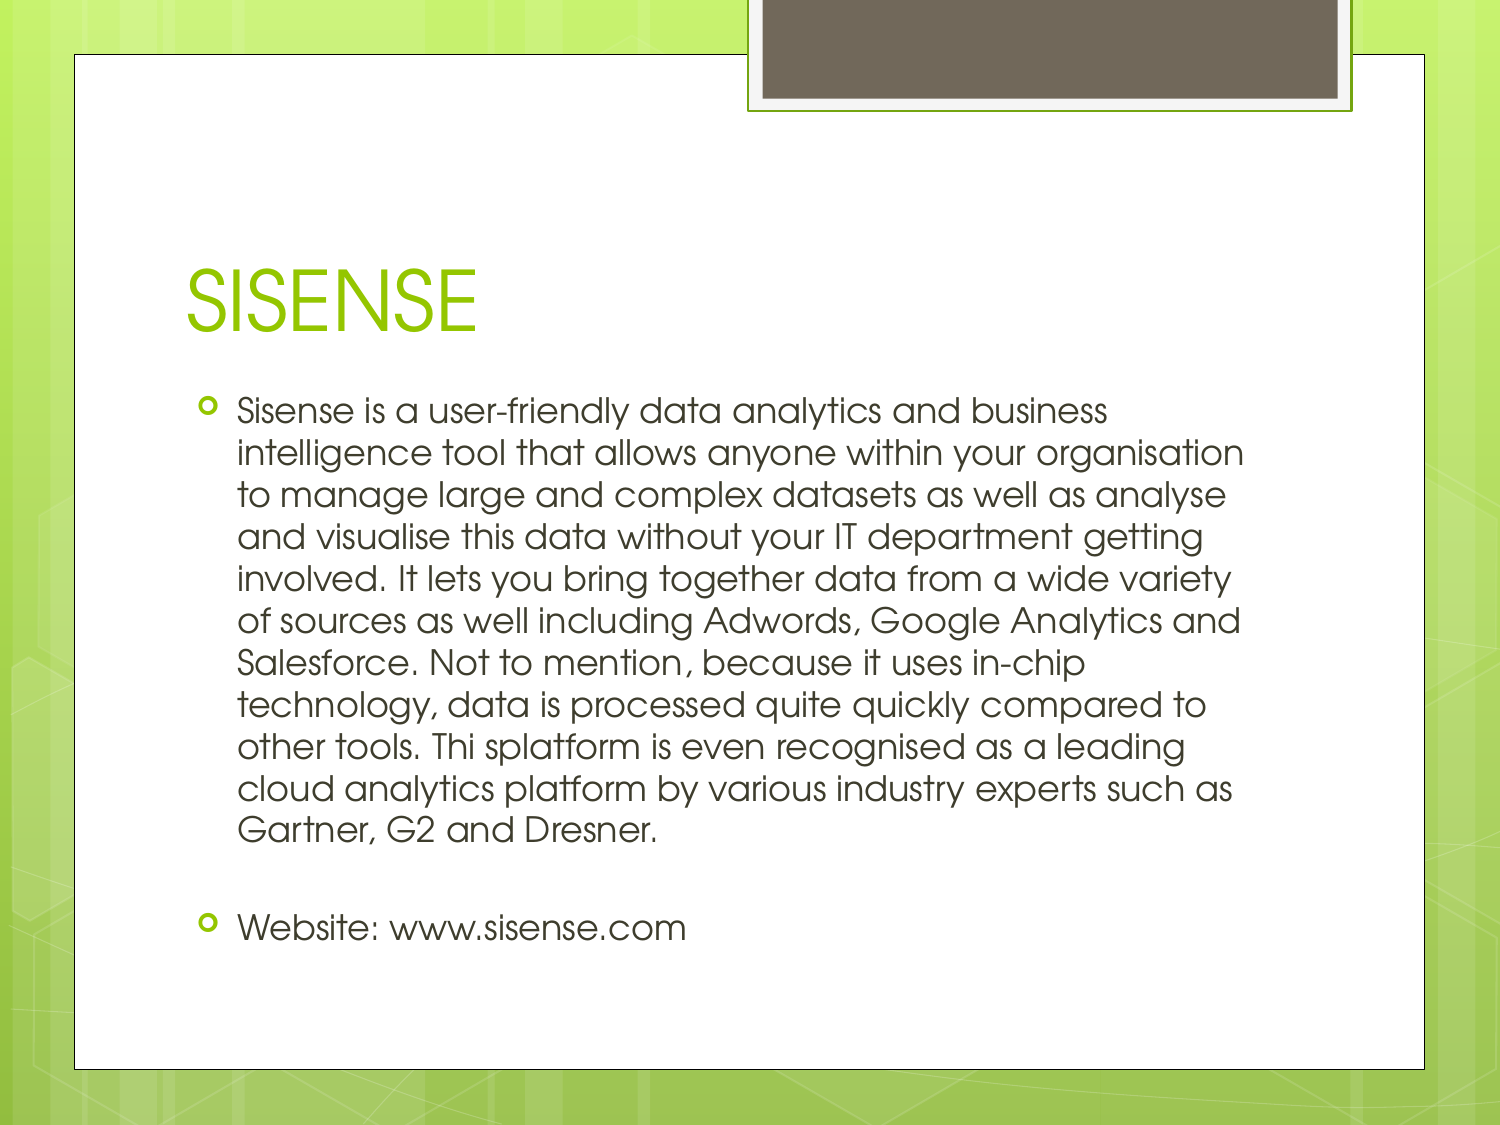

# SISENSE
Sisense is a user-friendly data analytics and business intelligence tool that allows anyone within your organisation to manage large and complex datasets as well as analyse and visualise this data without your IT department getting involved. It lets you bring together data from a wide variety of sources as well including Adwords, Google Analytics and Salesforce. Not to mention, because it uses in-chip technology, data is processed quite quickly compared to other tools. Thi splatform is even recognised as a leading cloud analytics platform by various industry experts such as Gartner, G2 and Dresner.

Website: www.sisense.com